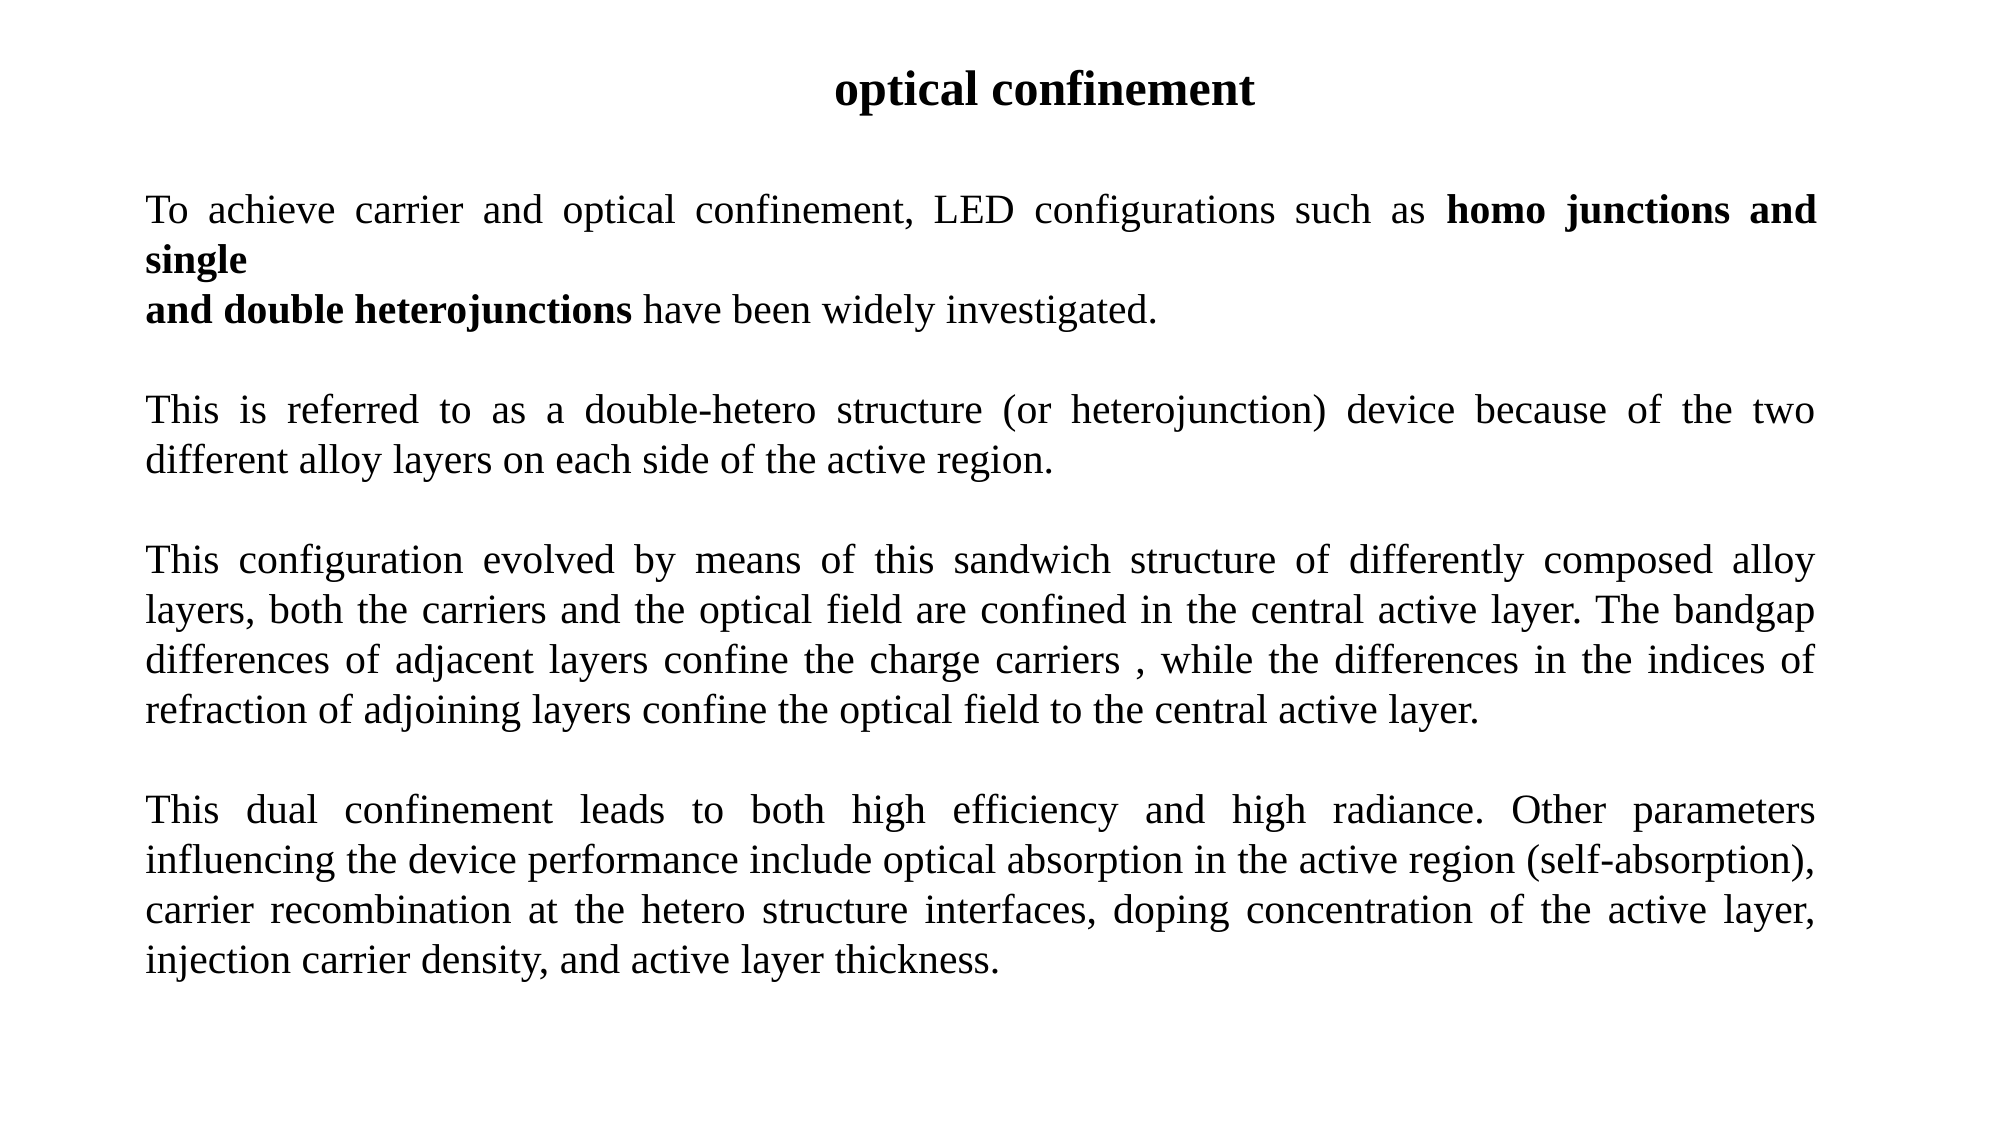

optical confinement
To achieve carrier and optical confinement, LED configurations such as homo junctions and single
and double heterojunctions have been widely investigated.

This is referred to as a double-hetero structure (or heterojunction) device because of the two different alloy layers on each side of the active region.

This configuration evolved by means of this sandwich structure of differently composed alloy layers, both the carriers and the optical field are confined in the central active layer. The bandgap differences of adjacent layers confine the charge carriers , while the differences in the indices of refraction of adjoining layers confine the optical field to the central active layer.

This dual confinement leads to both high efficiency and high radiance. Other parameters influencing the device performance include optical absorption in the active region (self-absorption), carrier recombination at the hetero structure interfaces, doping concentration of the active layer, injection carrier density, and active layer thickness.